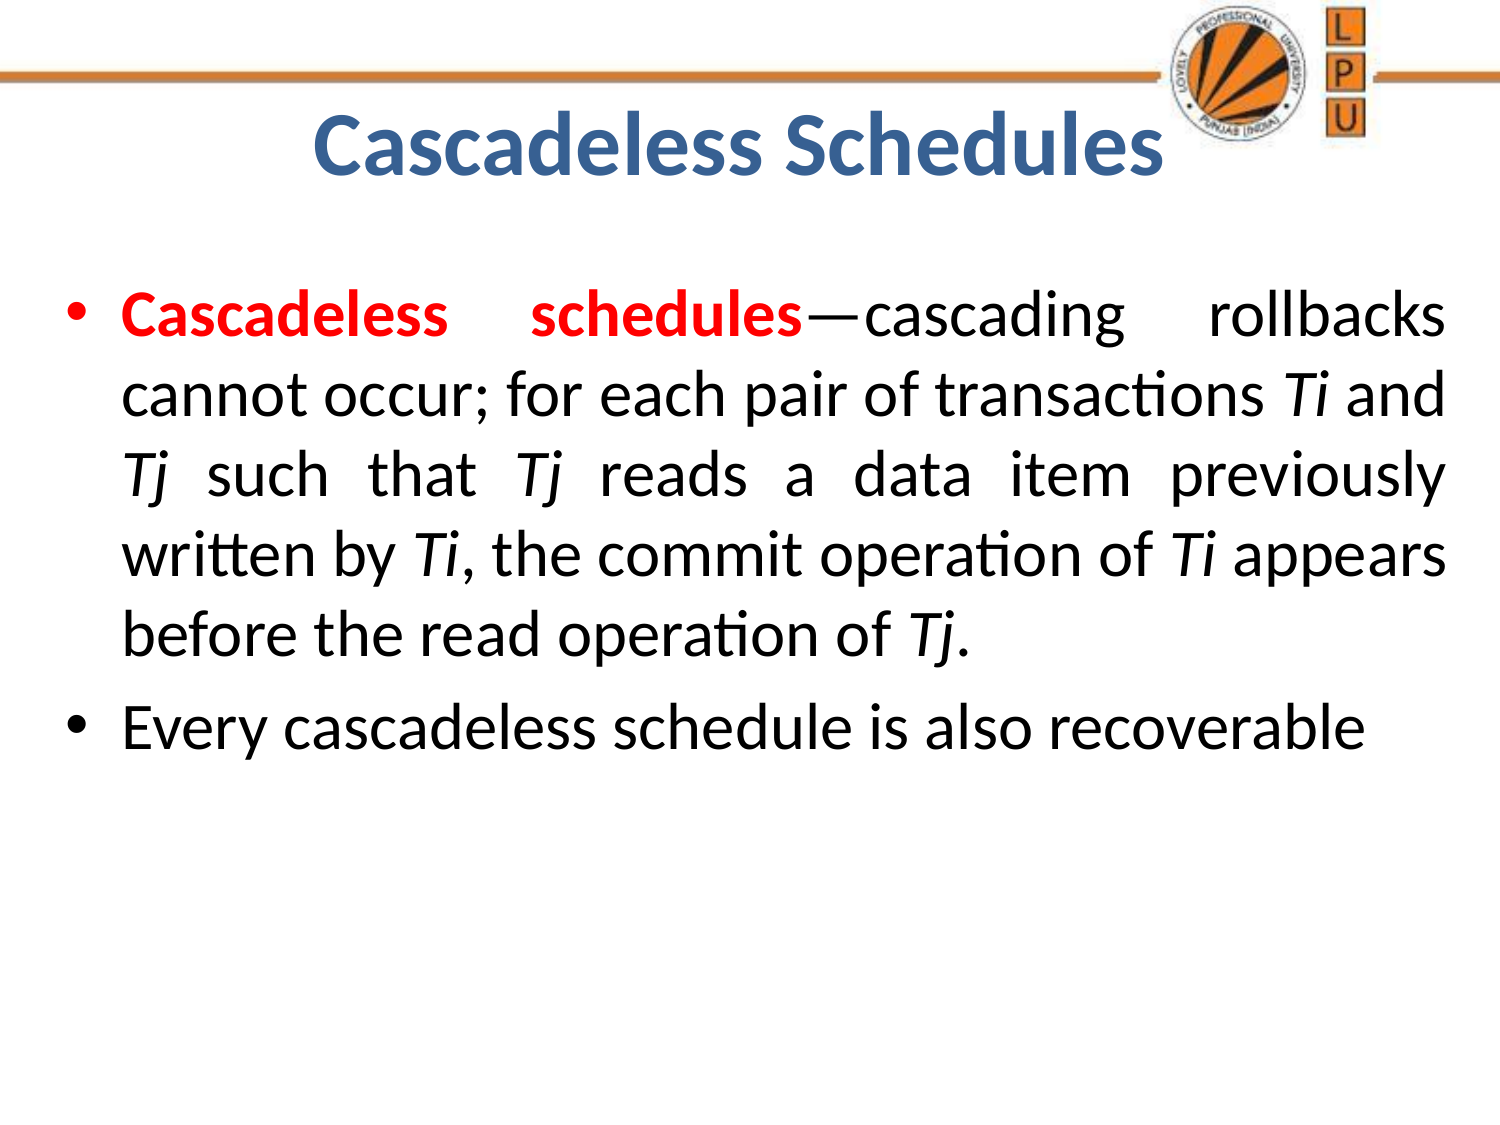

# Cascadeless Schedules
Cascadeless schedules—cascading rollbacks cannot occur; for each pair of transactions Ti and Tj such that Tj reads a data item previously written by Ti, the commit operation of Ti appears before the read operation of Tj.
Every cascadeless schedule is also recoverable